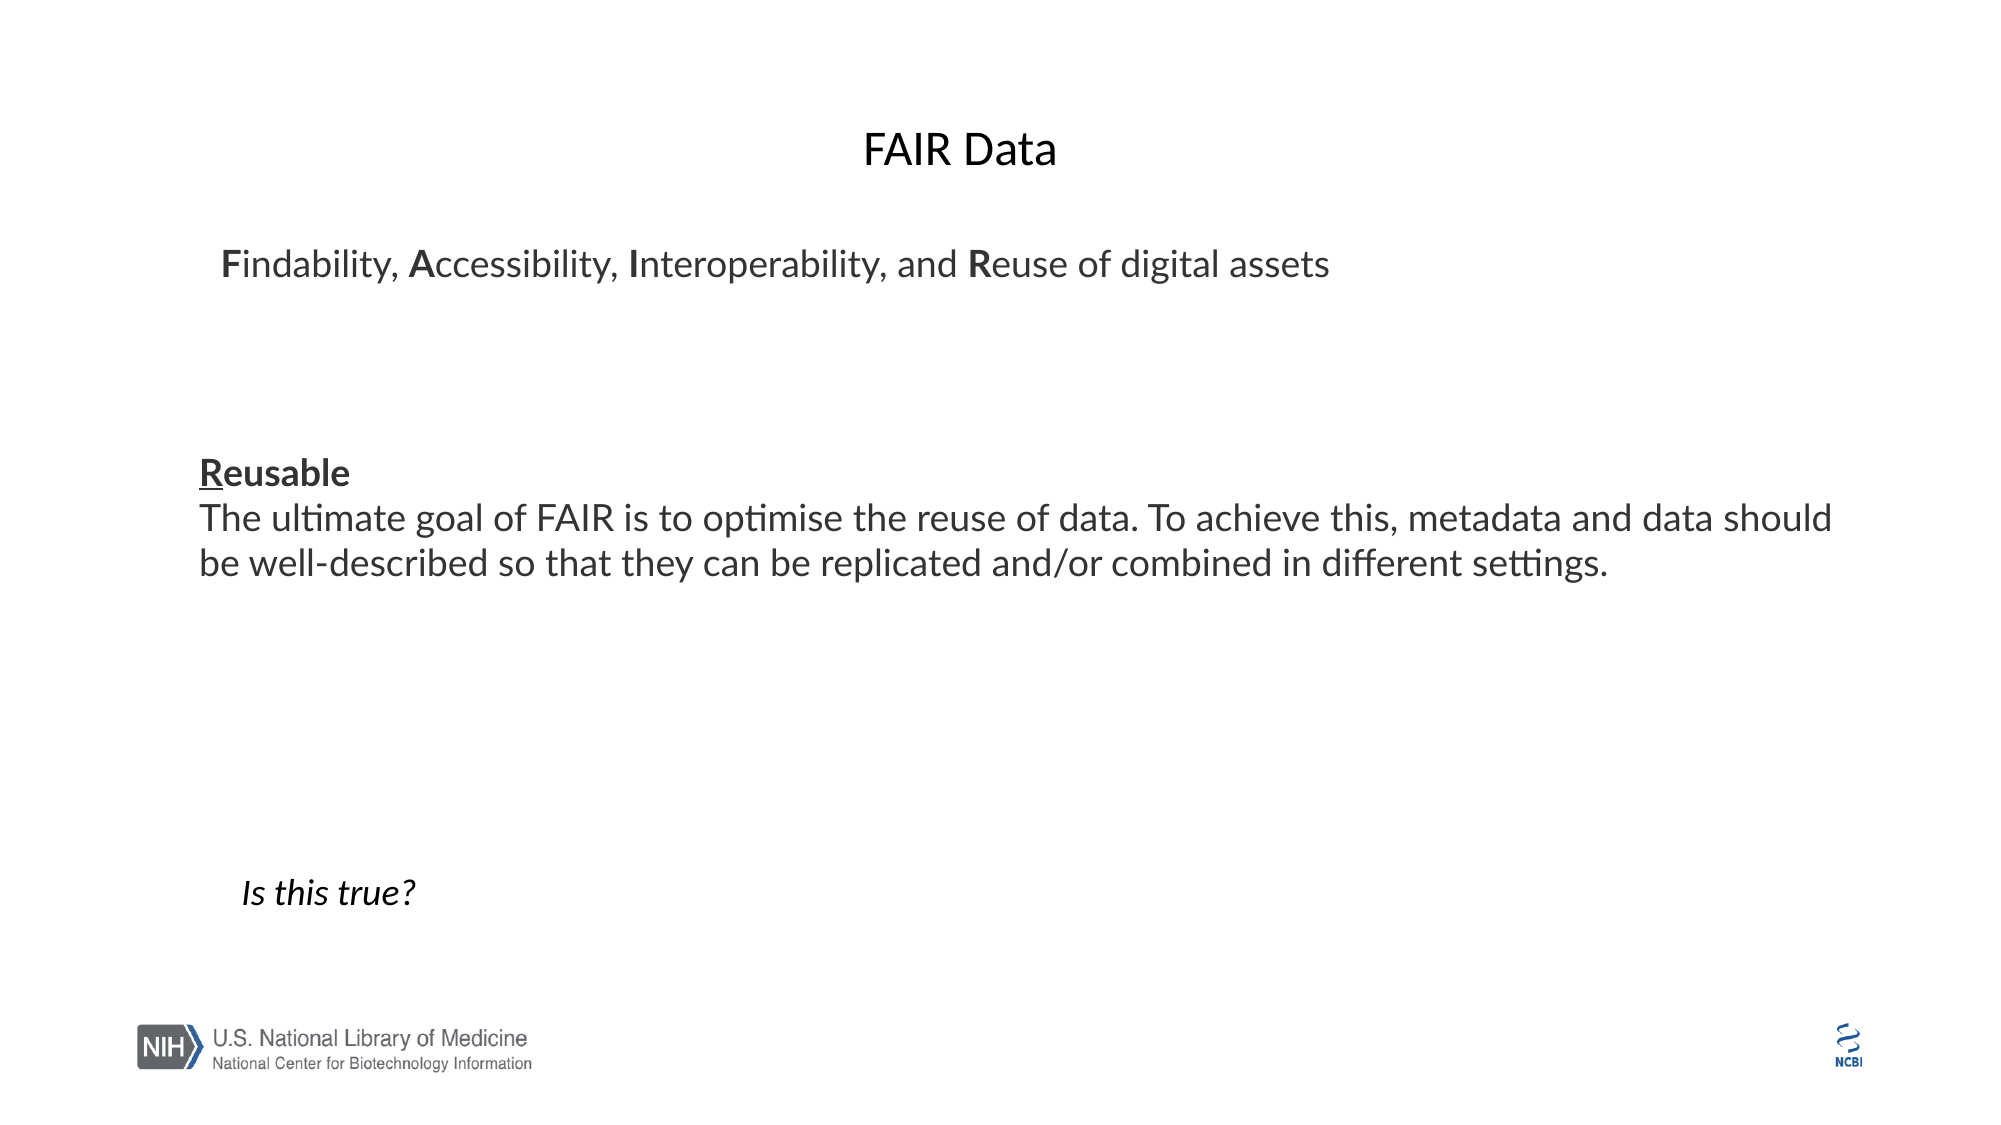

FAIR Data
Findability, Accessibility, Interoperability, and Reuse of digital assets
Reusable
The ultimate goal of FAIR is to optimise the reuse of data. To achieve this, metadata and data should be well-described so that they can be replicated and/or combined in different settings.
Is this true?